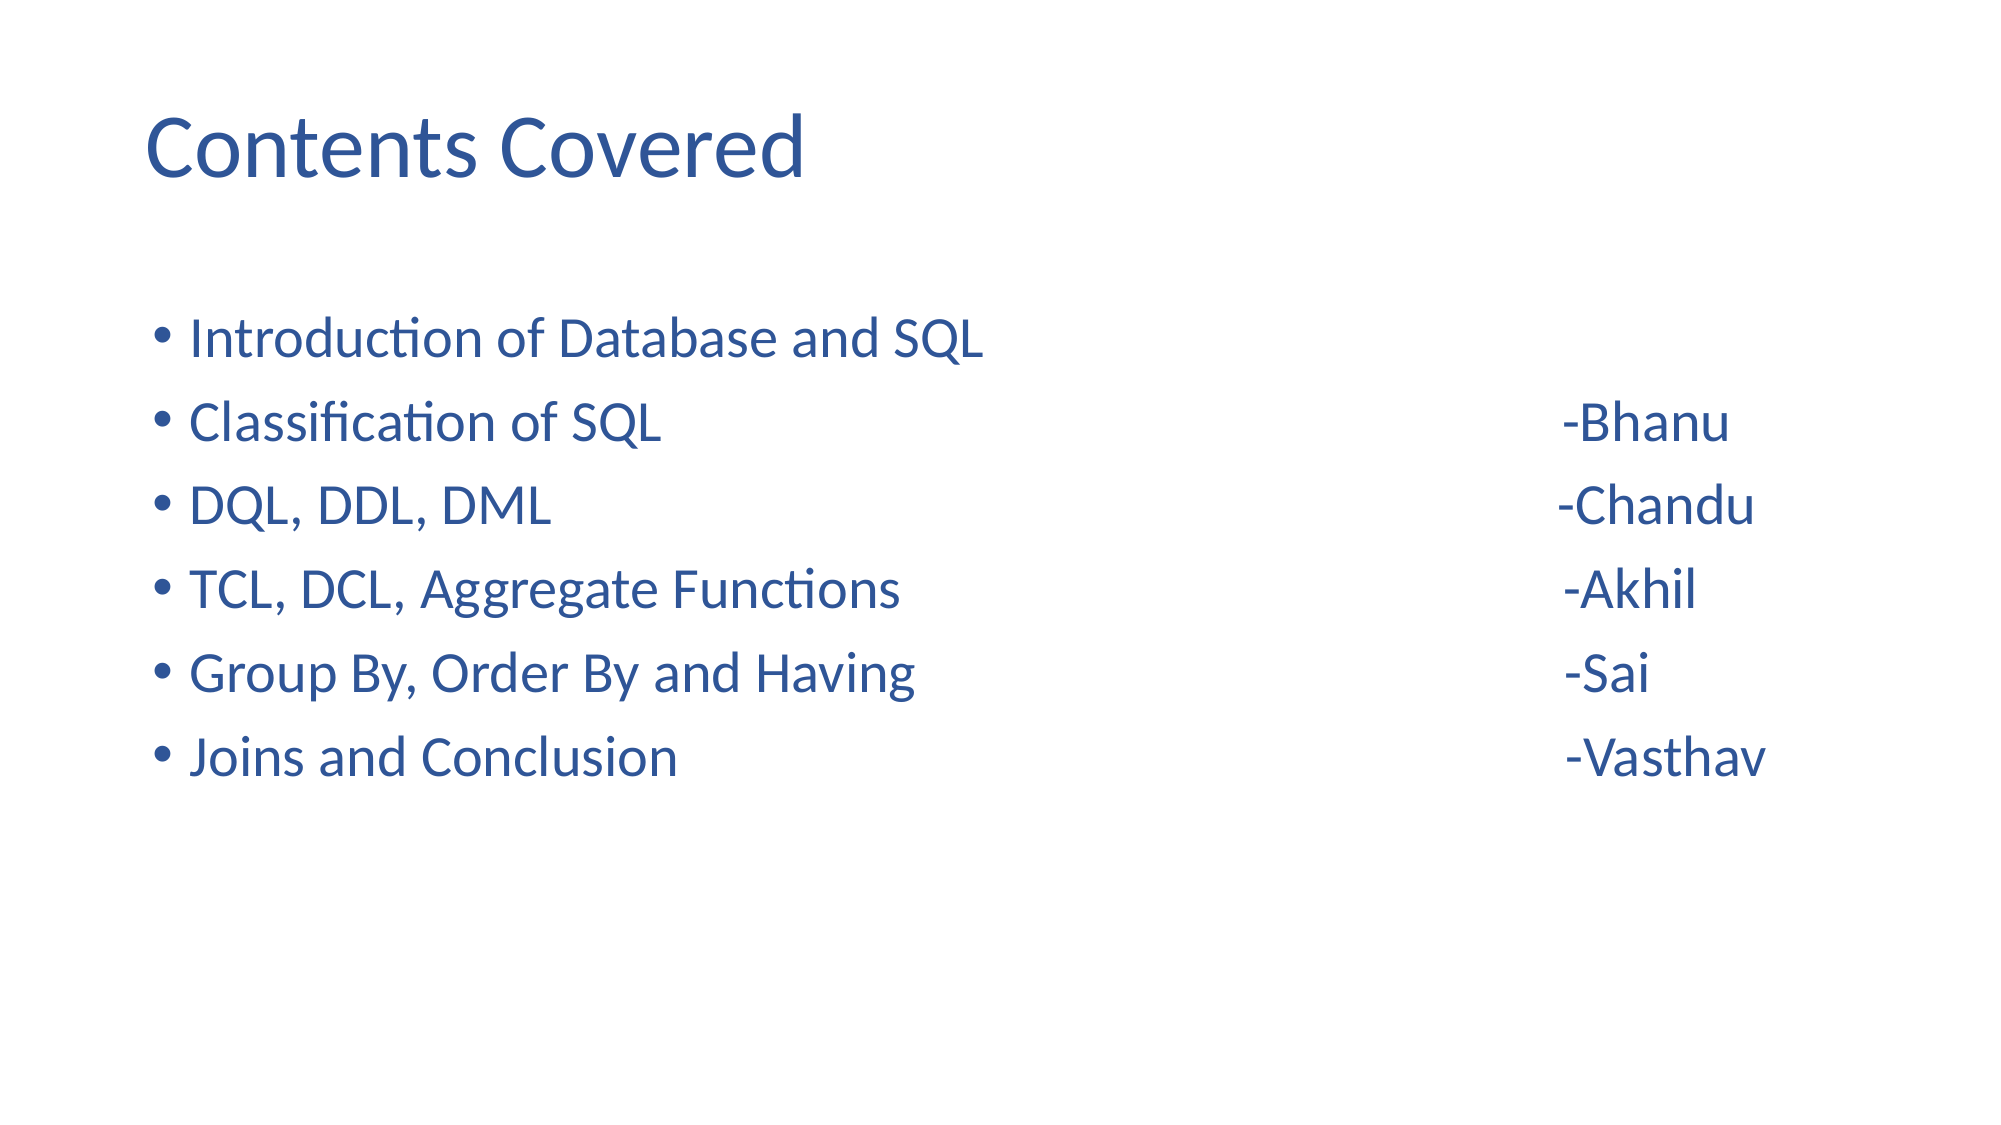

# Contents Covered
Introduction of Database and SQL
Classification of SQL                                                                    -Bhanu
DQL, DDL, DML                                                                            -Chandu
TCL, DCL, Aggregate Functions                                                  -Akhil
Group By, Order By and Having                                                 -Sai
Joins and Conclusion                                                                   -Vasthav